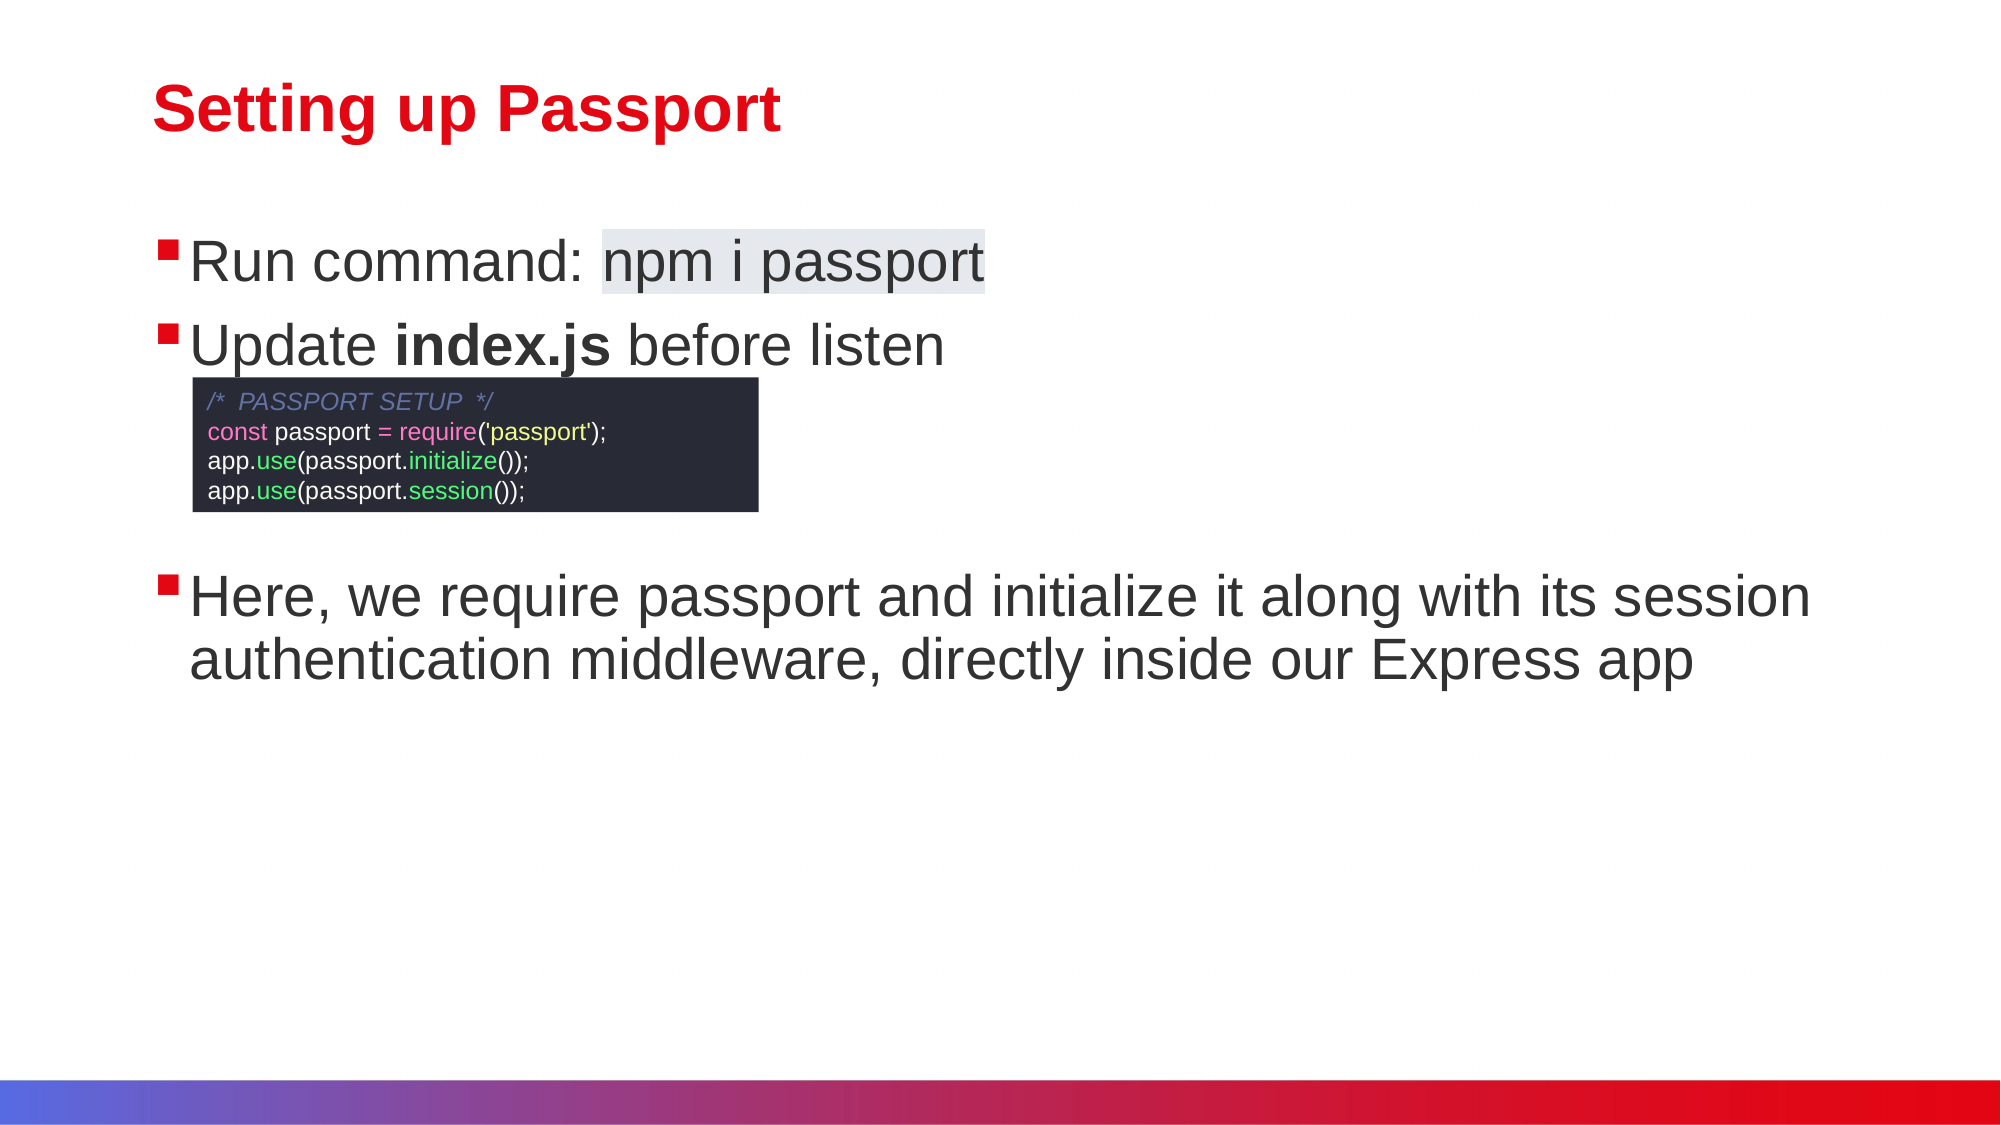

# Setting up Passport
Run command: npm i passport
Update index.js before listen

Here, we require passport and initialize it along with its session authentication middleware, directly inside our Express app

/*  PASSPORT SETUP  */
const passport = require('passport');
app.use(passport.initialize());
app.use(passport.session());